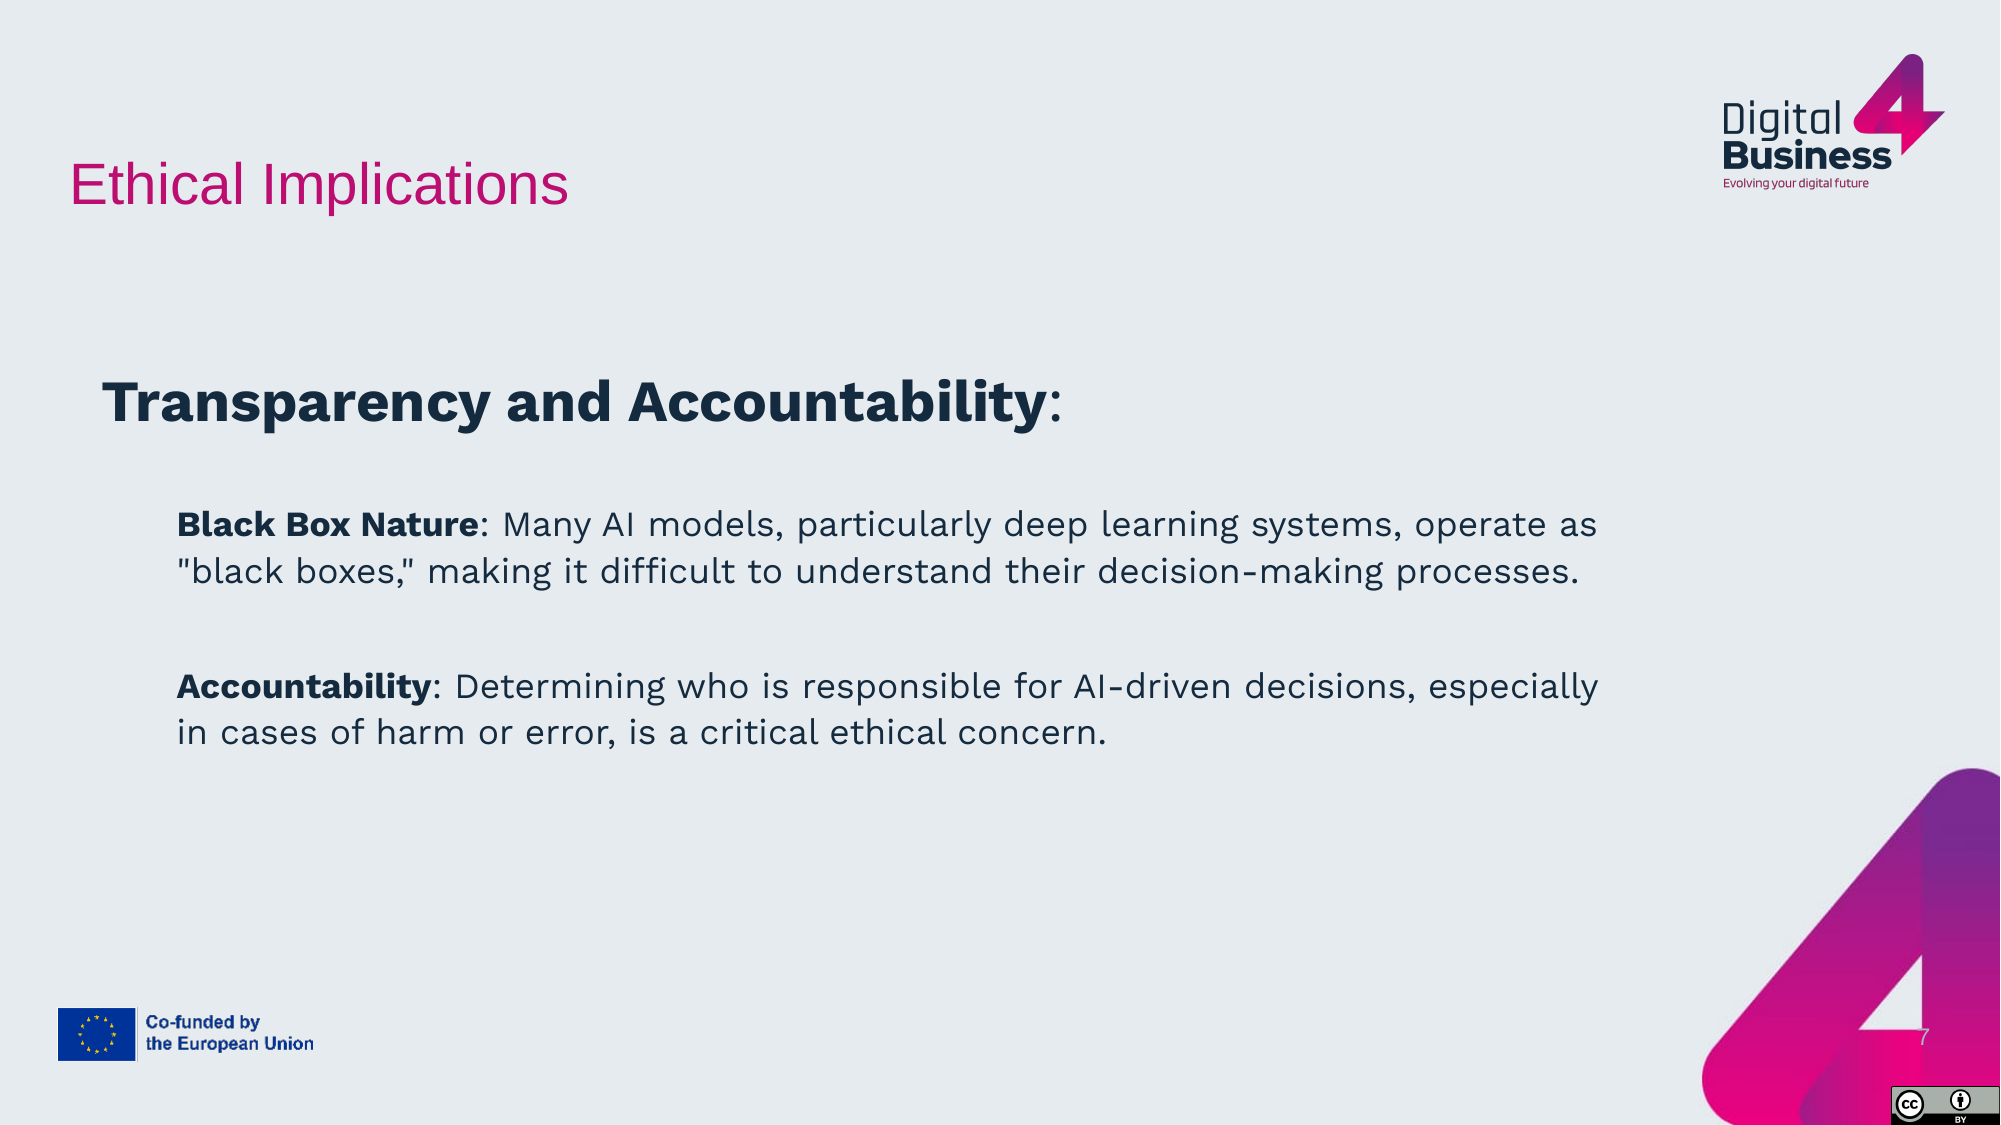

# Ethical Implications
Transparency and Accountability:

Black Box Nature: Many AI models, particularly deep learning systems, operate as "black boxes," making it difficult to understand their decision-making processes.

Accountability: Determining who is responsible for AI-driven decisions, especially in cases of harm or error, is a critical ethical concern.